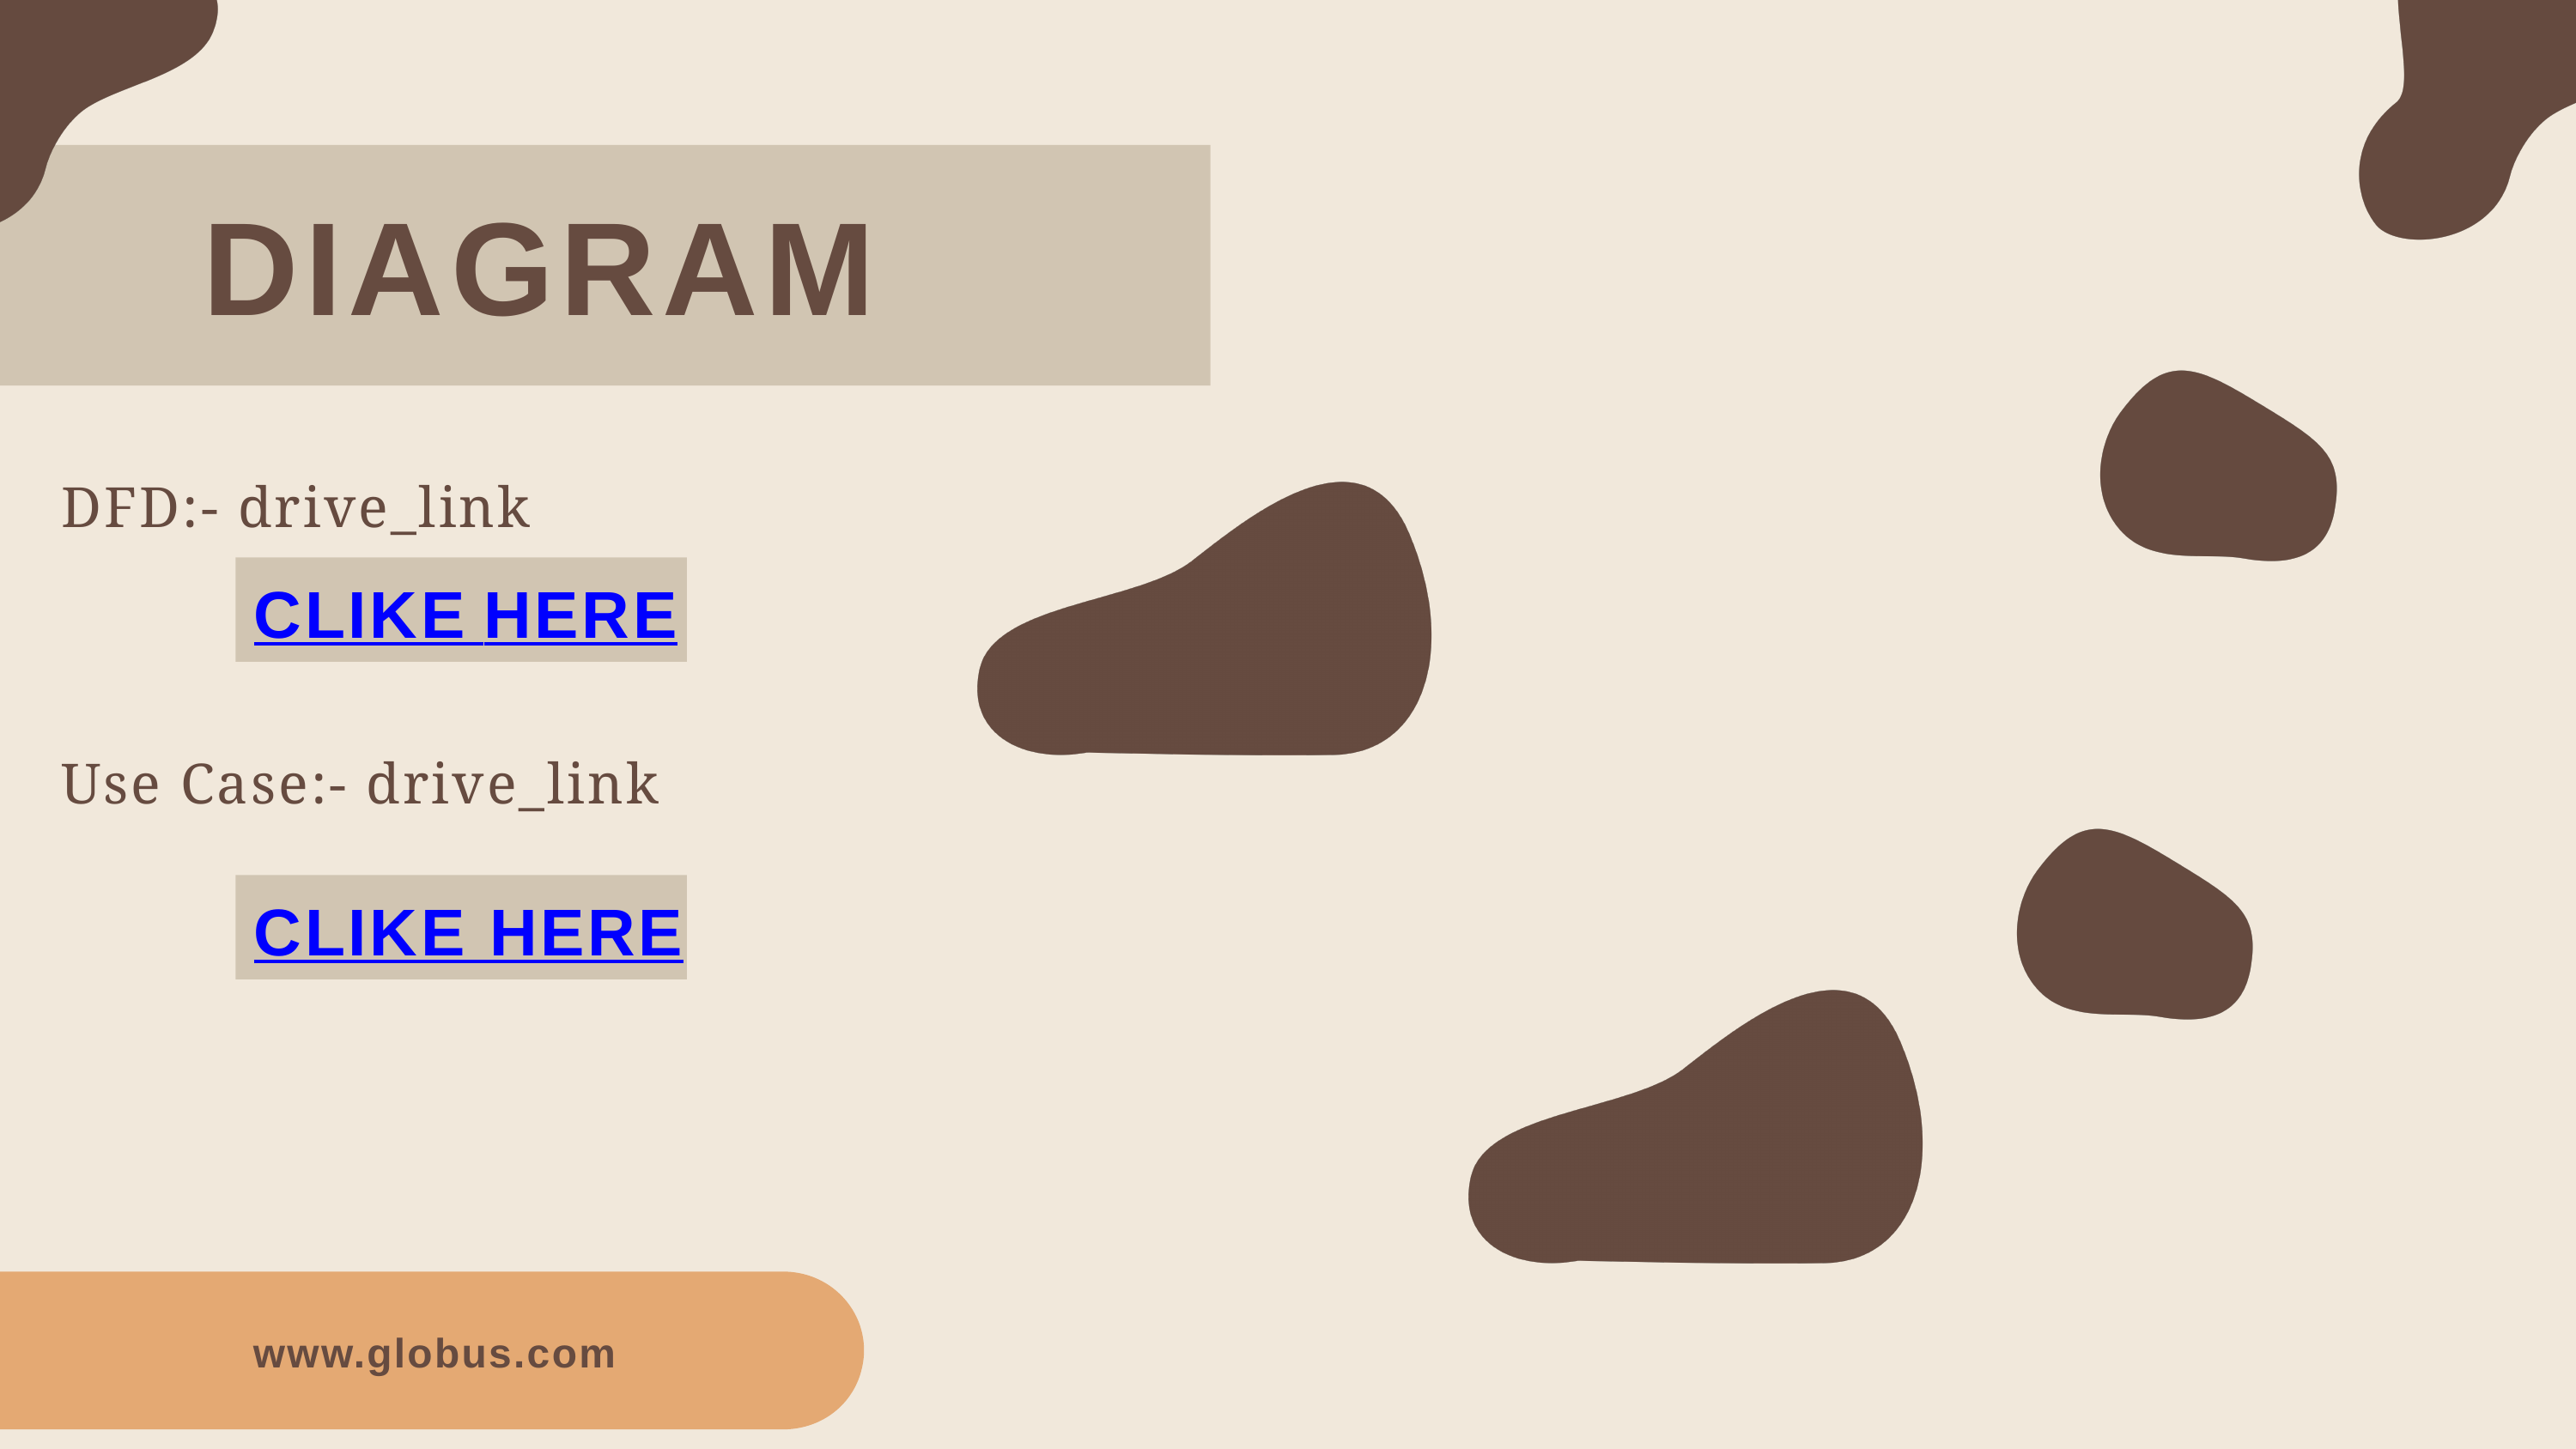

DIAGRAM

DFD:- drive_link

CLIKE HERE
Use Case:- drive_link

CLIKE HERE

www.globus.com